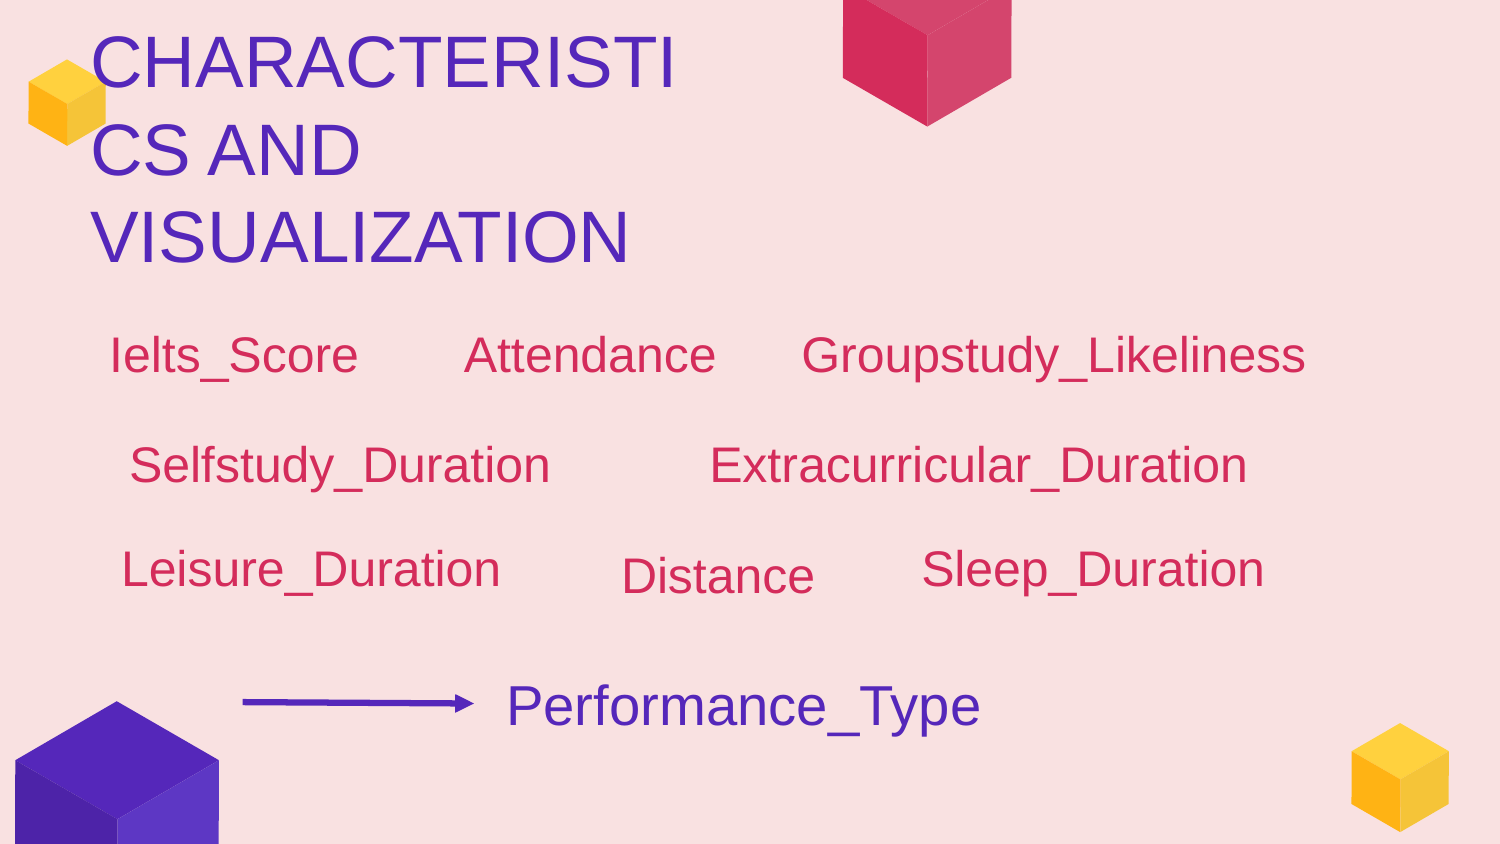

# CHARACTERISTICS AND VISUALIZATION
Ielts_Score
Attendance
Groupstudy_Likeliness
Selfstudy_Duration
Extracurricular_Duration
Leisure_Duration
Sleep_Duration
Distance
Performance_Type